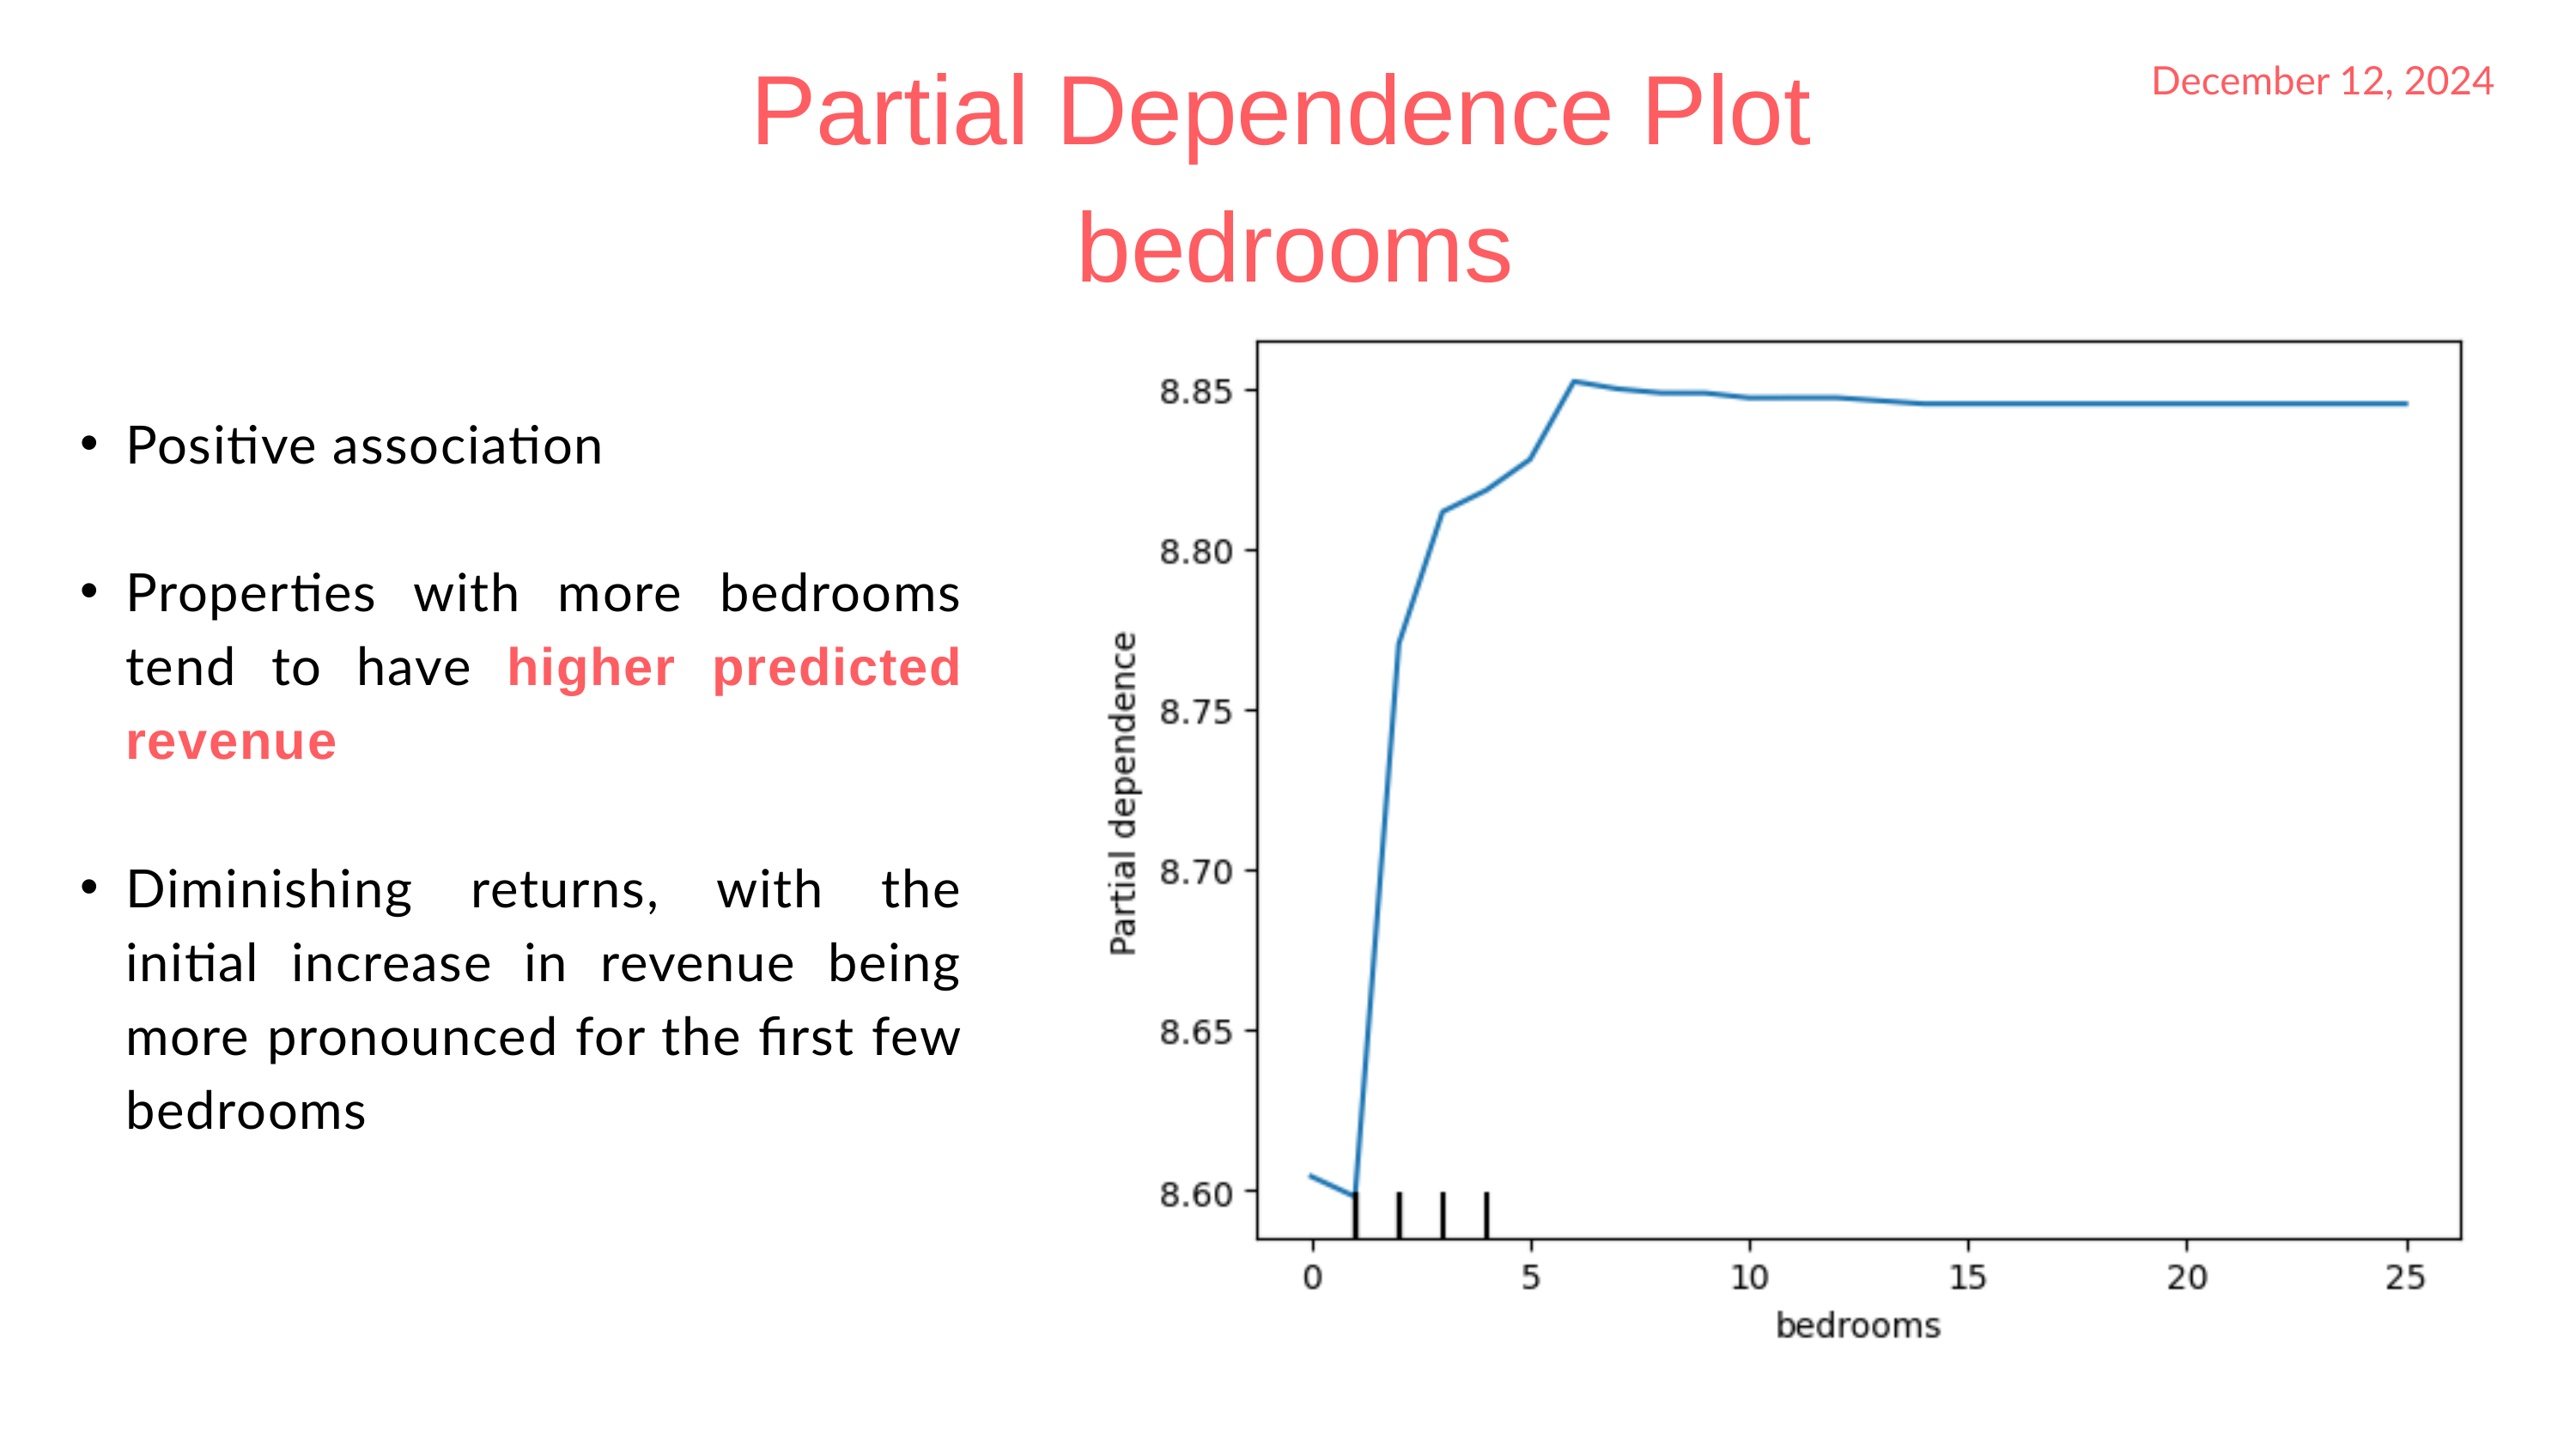

Partial Dependence Plot
bedrooms
December 12, 2024

Positive association

Properties with more bedrooms tend to have higher predicted revenue

Diminishing returns, with the initial increase in revenue being more pronounced for the first few bedrooms